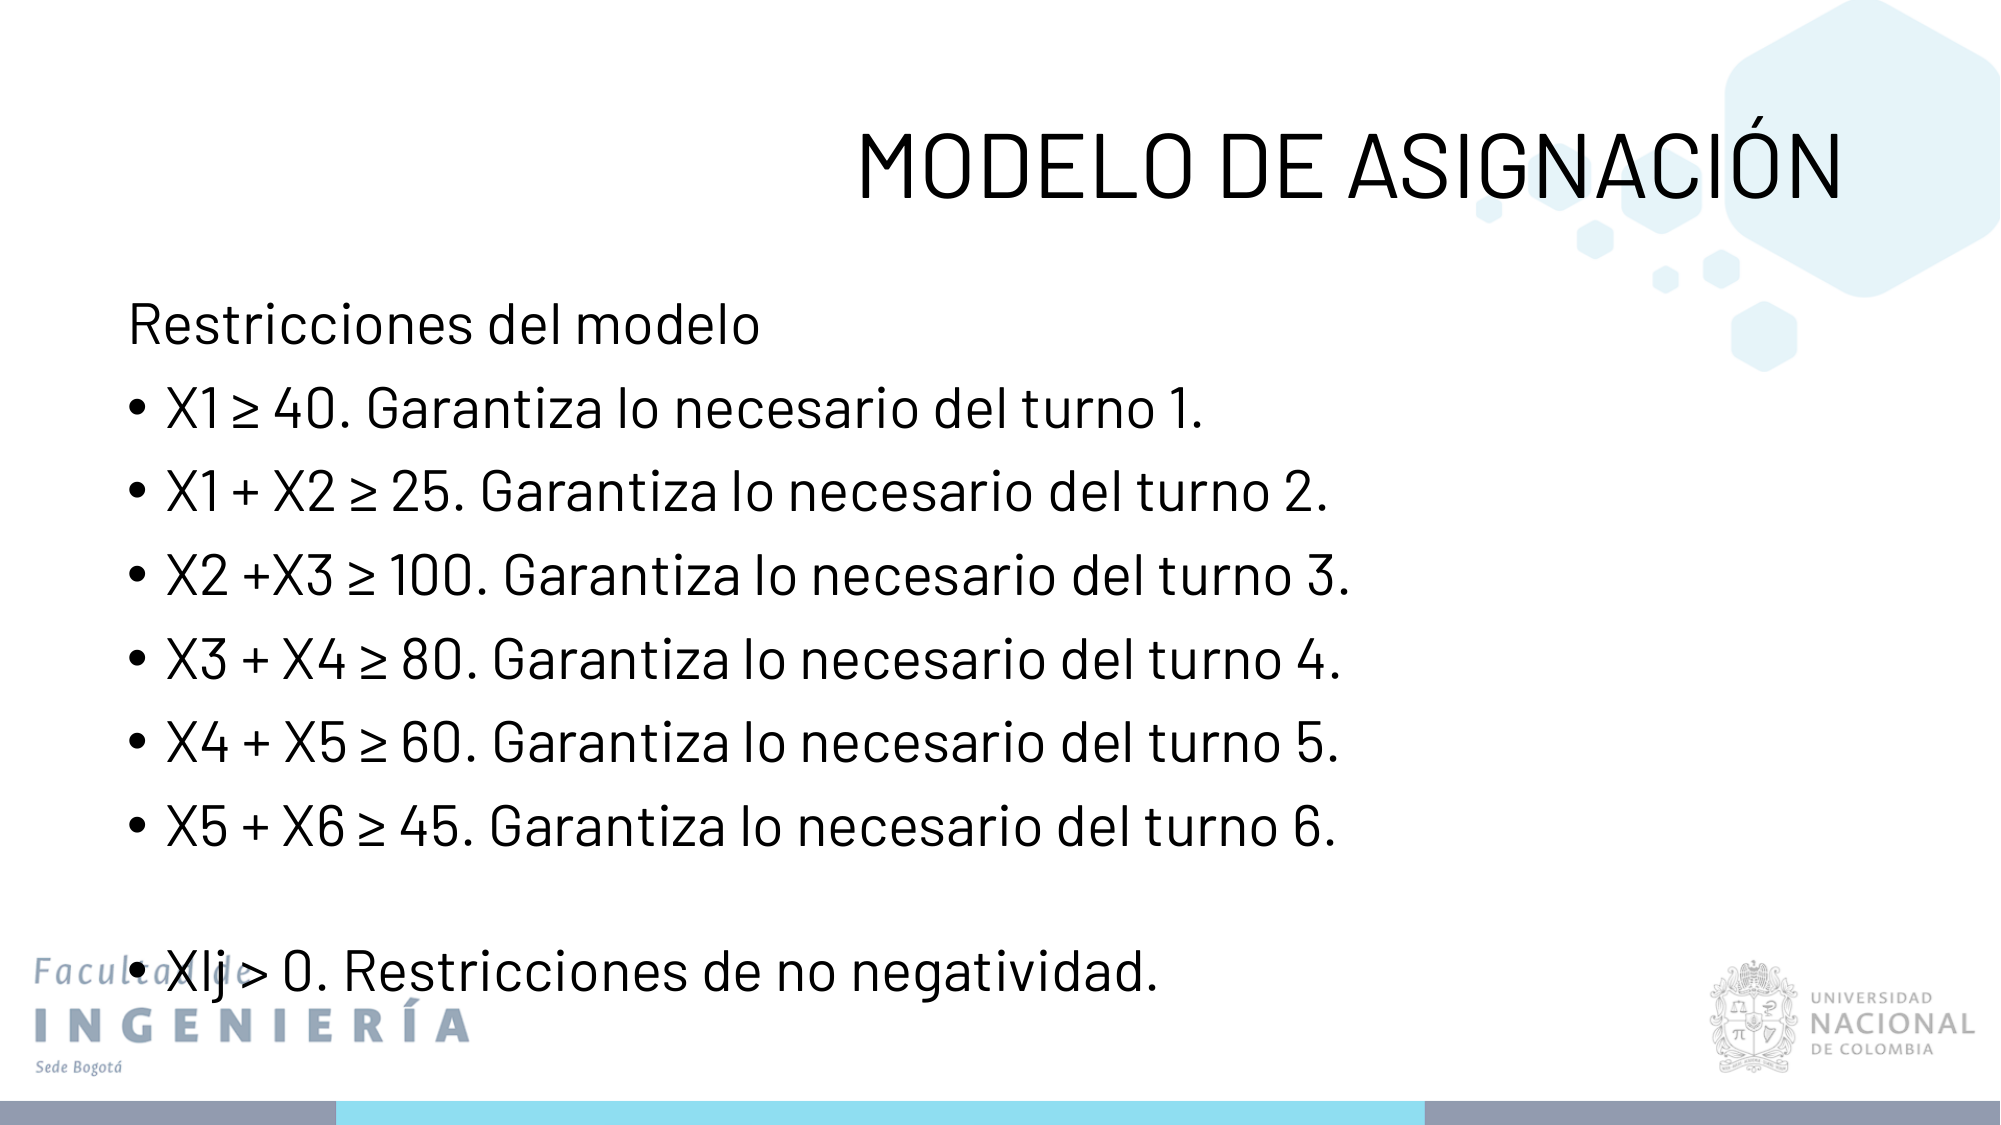

# MODELO DE ASIGNACIÓN
Restricciones del modelo
X1 ≥ 40. Garantiza lo necesario del turno 1.
X1 + X2 ≥ 25. Garantiza lo necesario del turno 2.
X2 +X3 ≥ 100. Garantiza lo necesario del turno 3.
X3 + X4 ≥ 80. Garantiza lo necesario del turno 4.
X4 + X5 ≥ 60. Garantiza lo necesario del turno 5.
X5 + X6 ≥ 45. Garantiza lo necesario del turno 6.

XIj > 0. Restricciones de no negatividad.